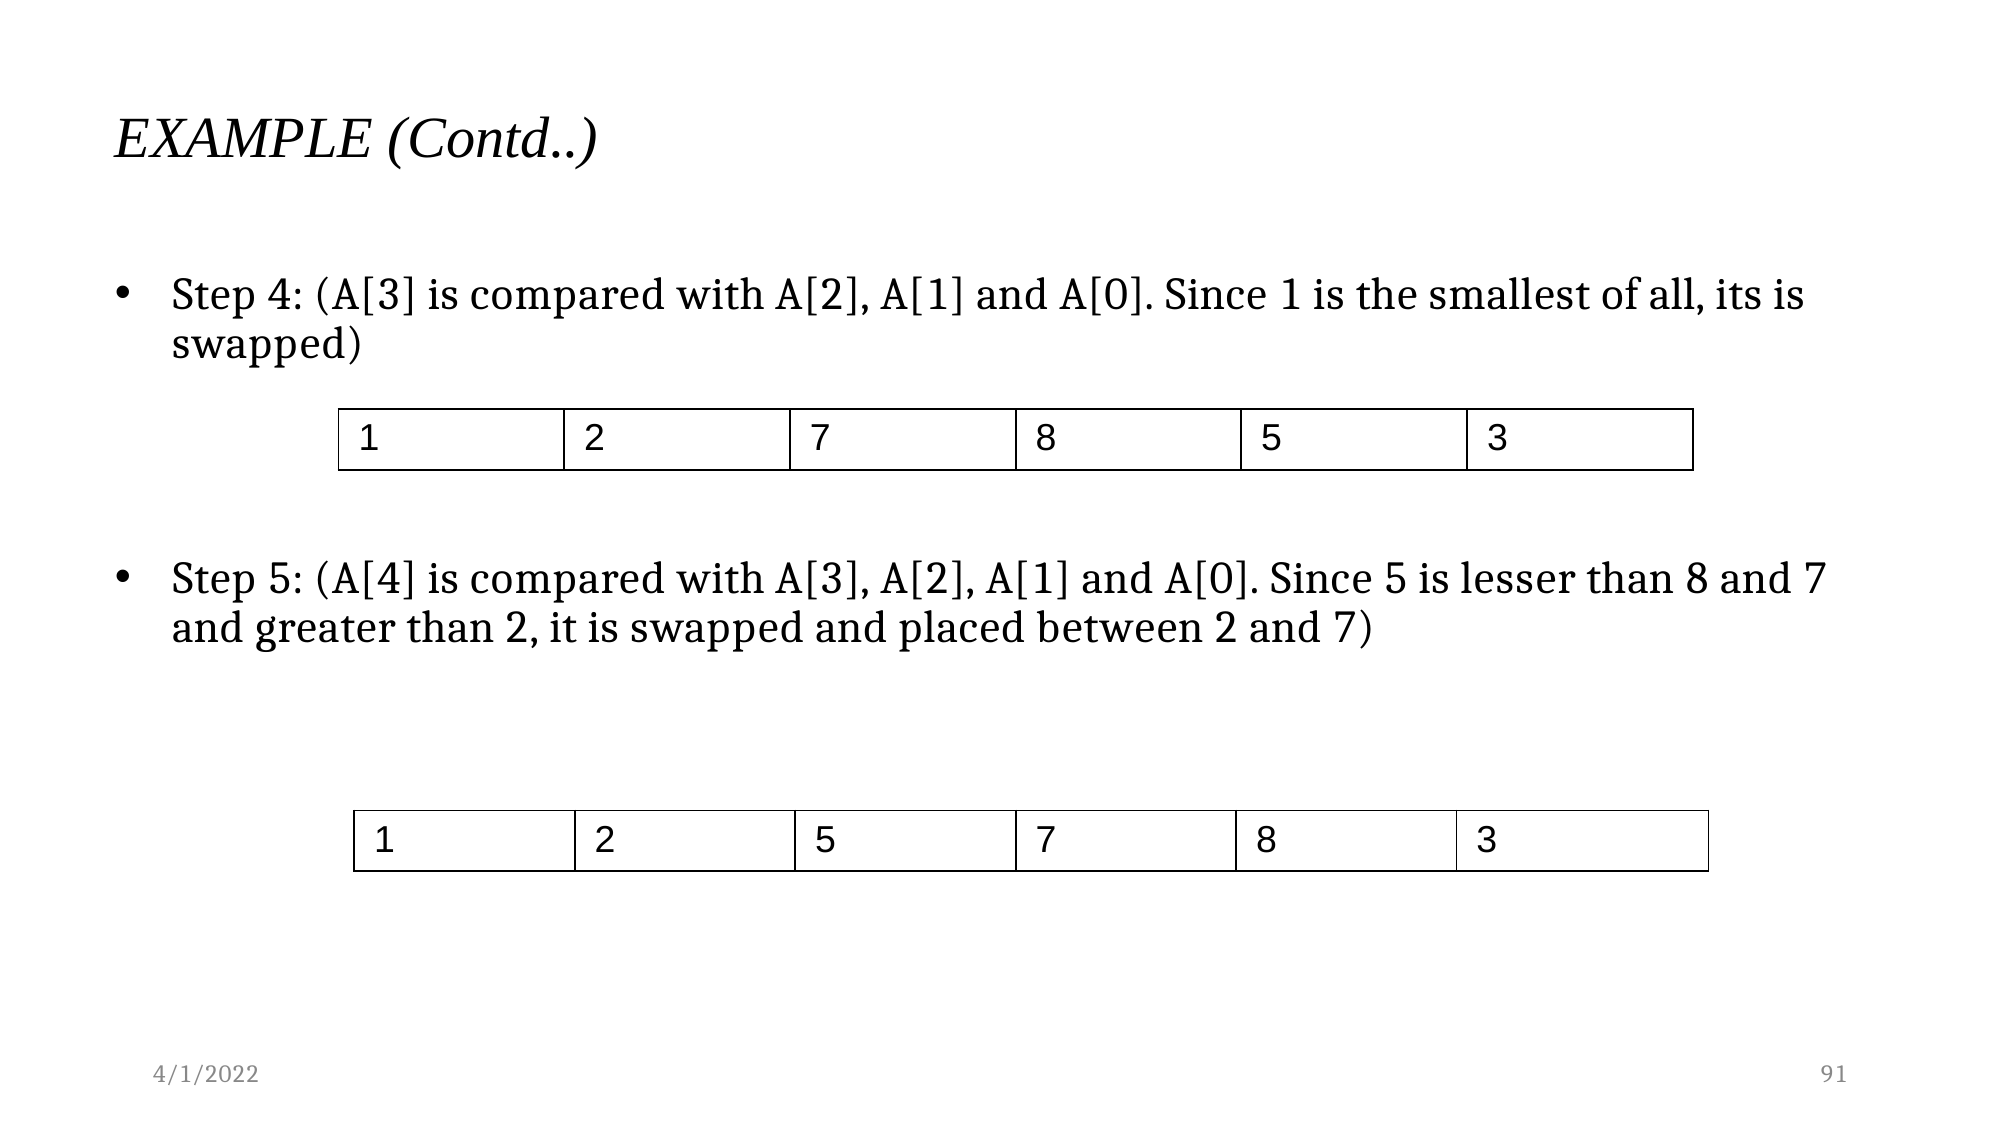

# EXAMPLE (Contd..)
Step 4: (A[3] is compared with A[2], A[1] and A[0]. Since 1 is the smallest of all, its is swapped)

Step 5: (A[4] is compared with A[3], A[2], A[1] and A[0]. Since 5 is lesser than 8 and 7 and greater than 2, it is swapped and placed between 2 and 7)

| 1 | 2 | 7 | 8 | 5 | 3 |
| --- | --- | --- | --- | --- | --- |
| 1 | 2 | 5 | 7 | 8 | 3 |
| --- | --- | --- | --- | --- | --- |
4/1/2022
91